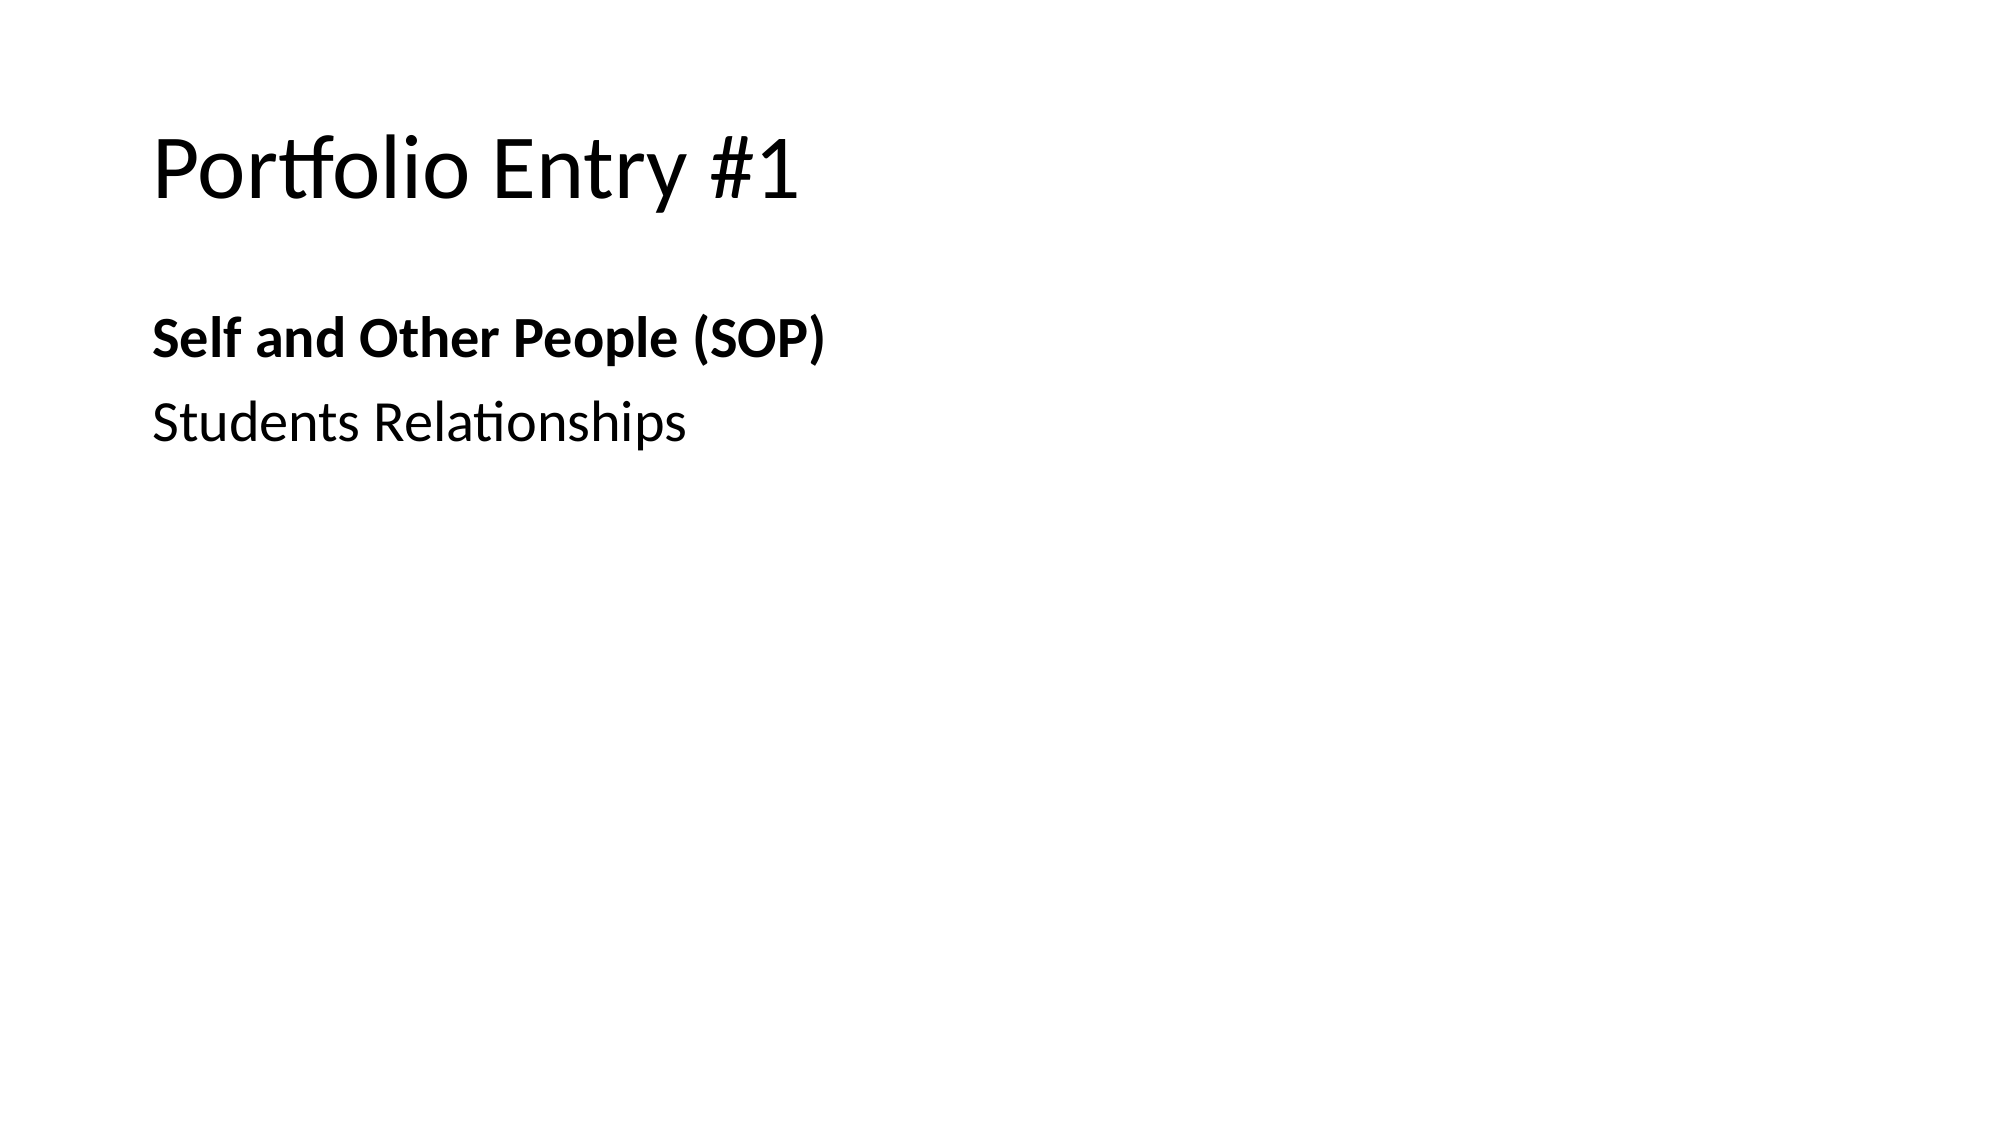

# Portfolio Entry #1
Self and Other People (SOP)
Students Relationships